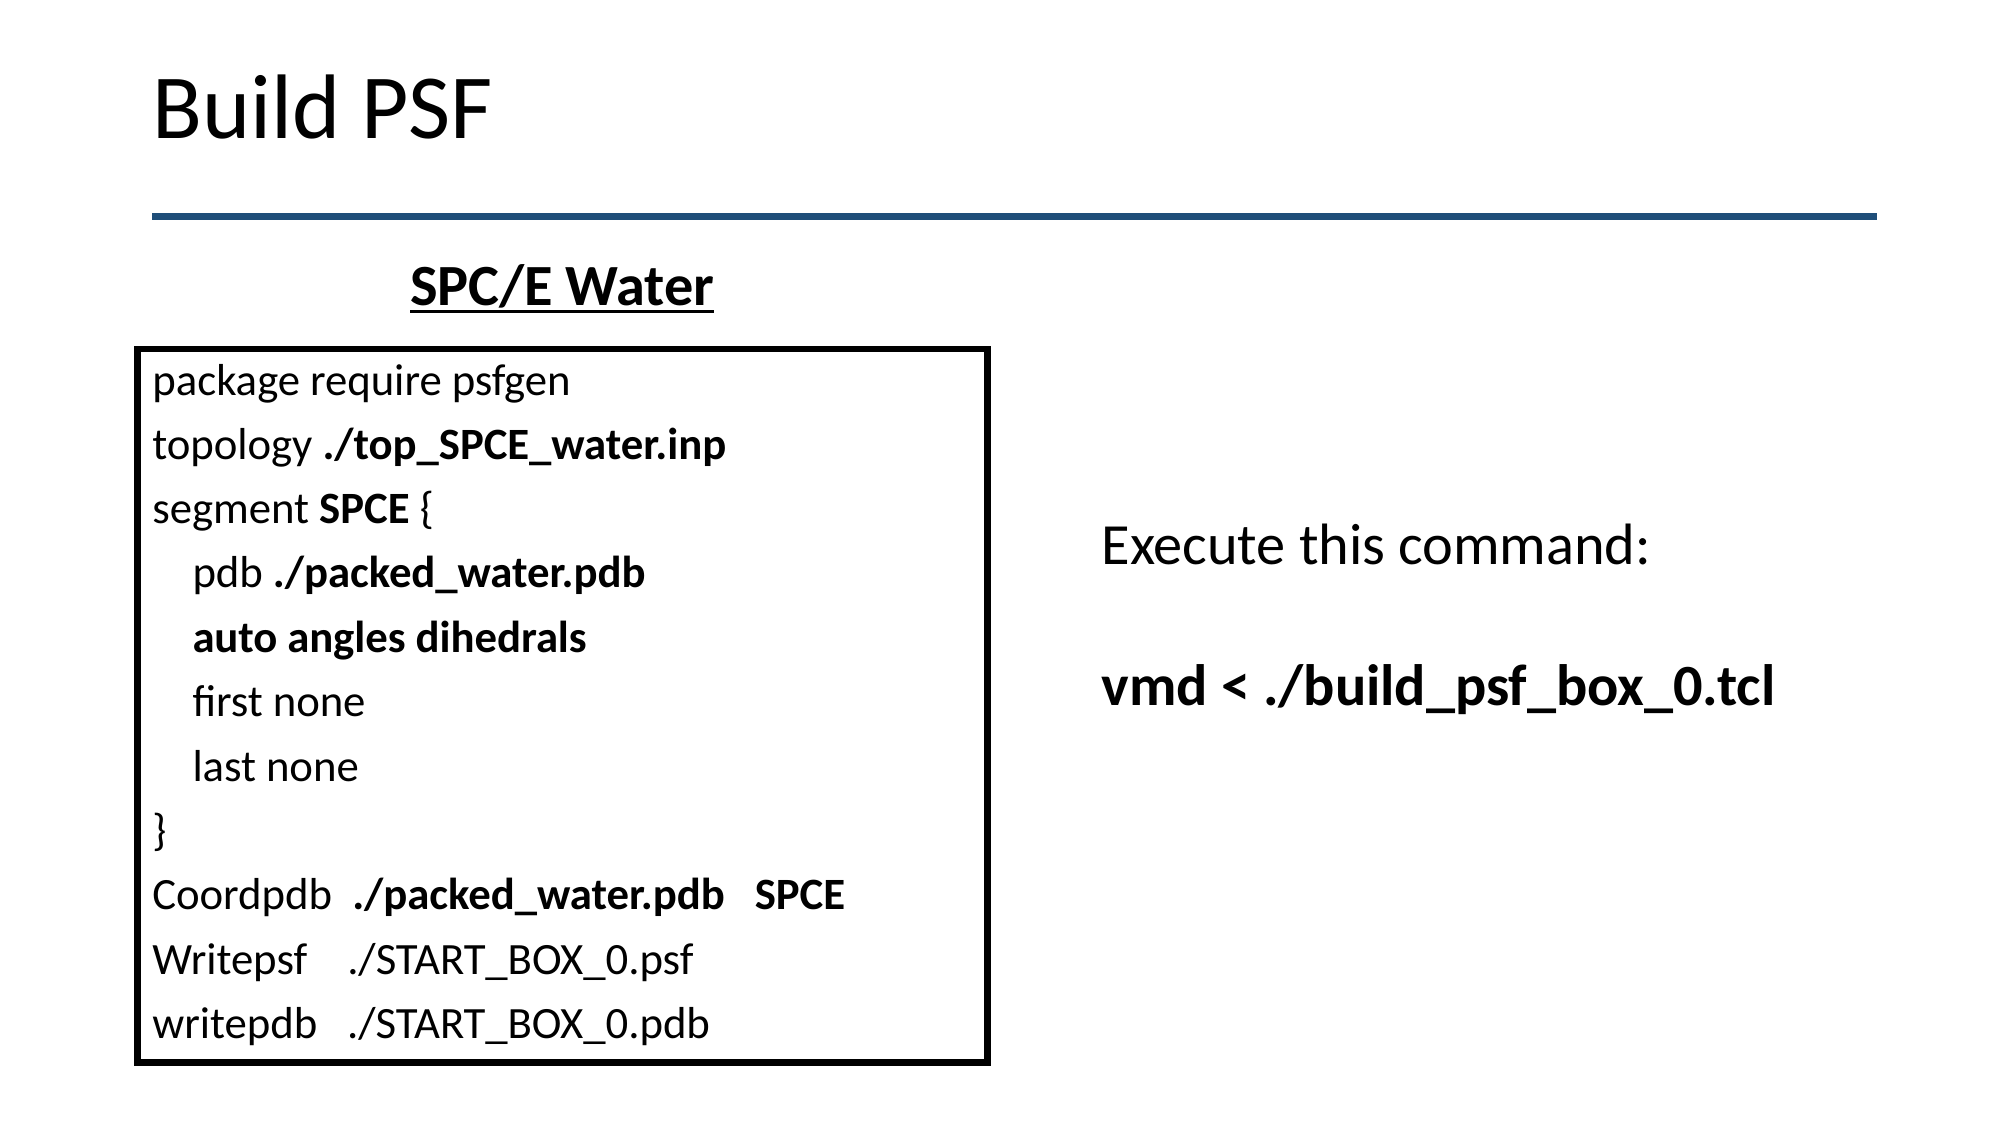

# Build PSF
SPC/E Water
package require psfgen
topology ./top_SPCE_water.inp
segment SPCE {
    pdb ./packed_water.pdb
    auto angles dihedrals
    first none
    last none
}
Coordpdb  ./packed_water.pdb   SPCE
Writepsf    ./START_BOX_0.psf
writepdb   ./START_BOX_0.pdb

Execute this command:

vmd < ./build_psf_box_0.tcl